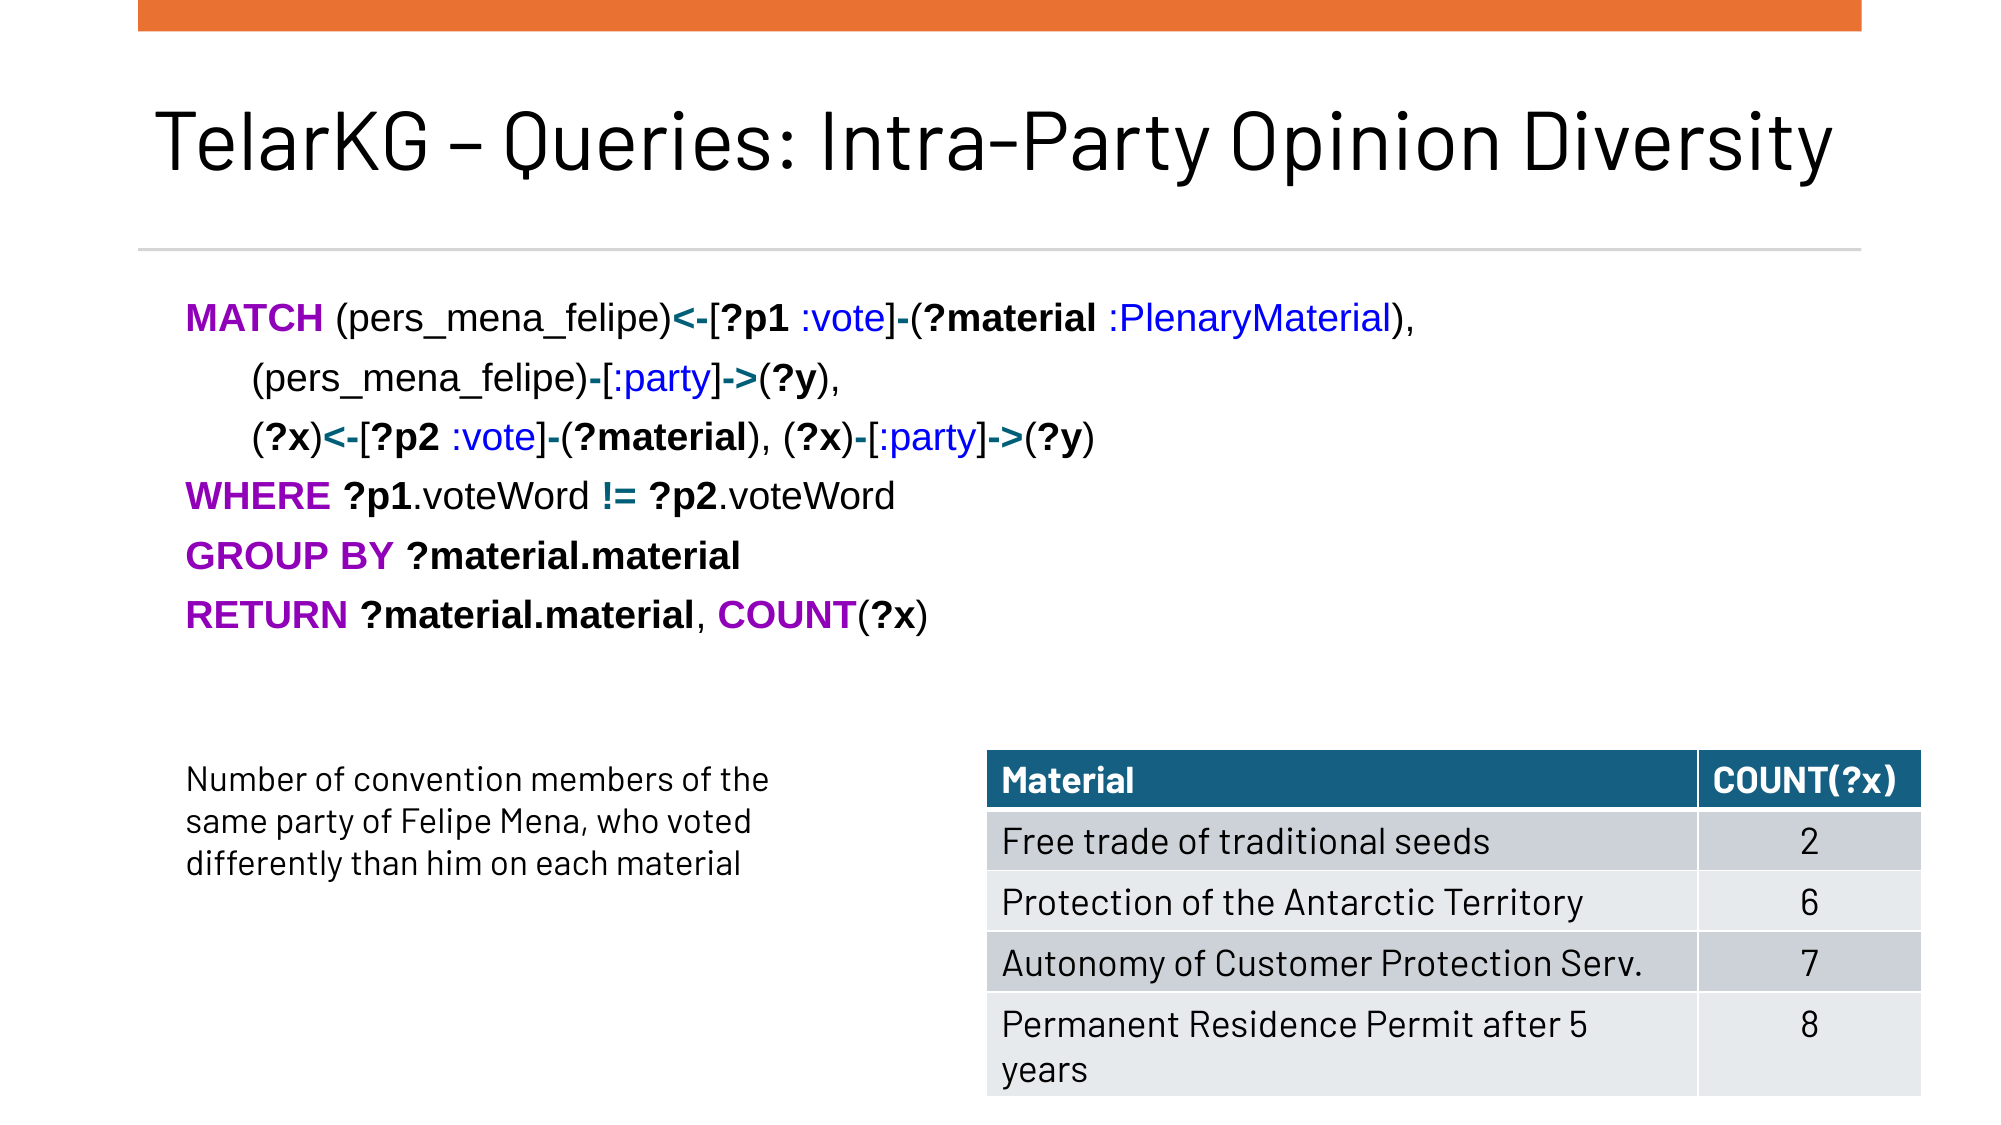

# TelarKG – Queries: Intra-Party Opinion Diversity

MATCH (pers_mena_felipe)<-[?p1 :vote]-(?material :PlenaryMaterial),
      (pers_mena_felipe)-[:party]->(?y),
      (?x)<-[?p2 :vote]-(?material), (?x)-[:party]->(?y)
WHERE ?p1.voteWord != ?p2.voteWord
GROUP BY ?material.material
RETURN ?material.material, COUNT(?x)

Number of convention members of the same party of Felipe Mena, who voted differently than him on each material
| Material | COUNT(?x) |
| --- | --- |
| Free trade of traditional seeds | 2 |
| Protection of the Antarctic Territory | 6 |
| Autonomy of Customer Protection Serv. | 7 |
| Permanent Residence Permit after 5 years | 8 |